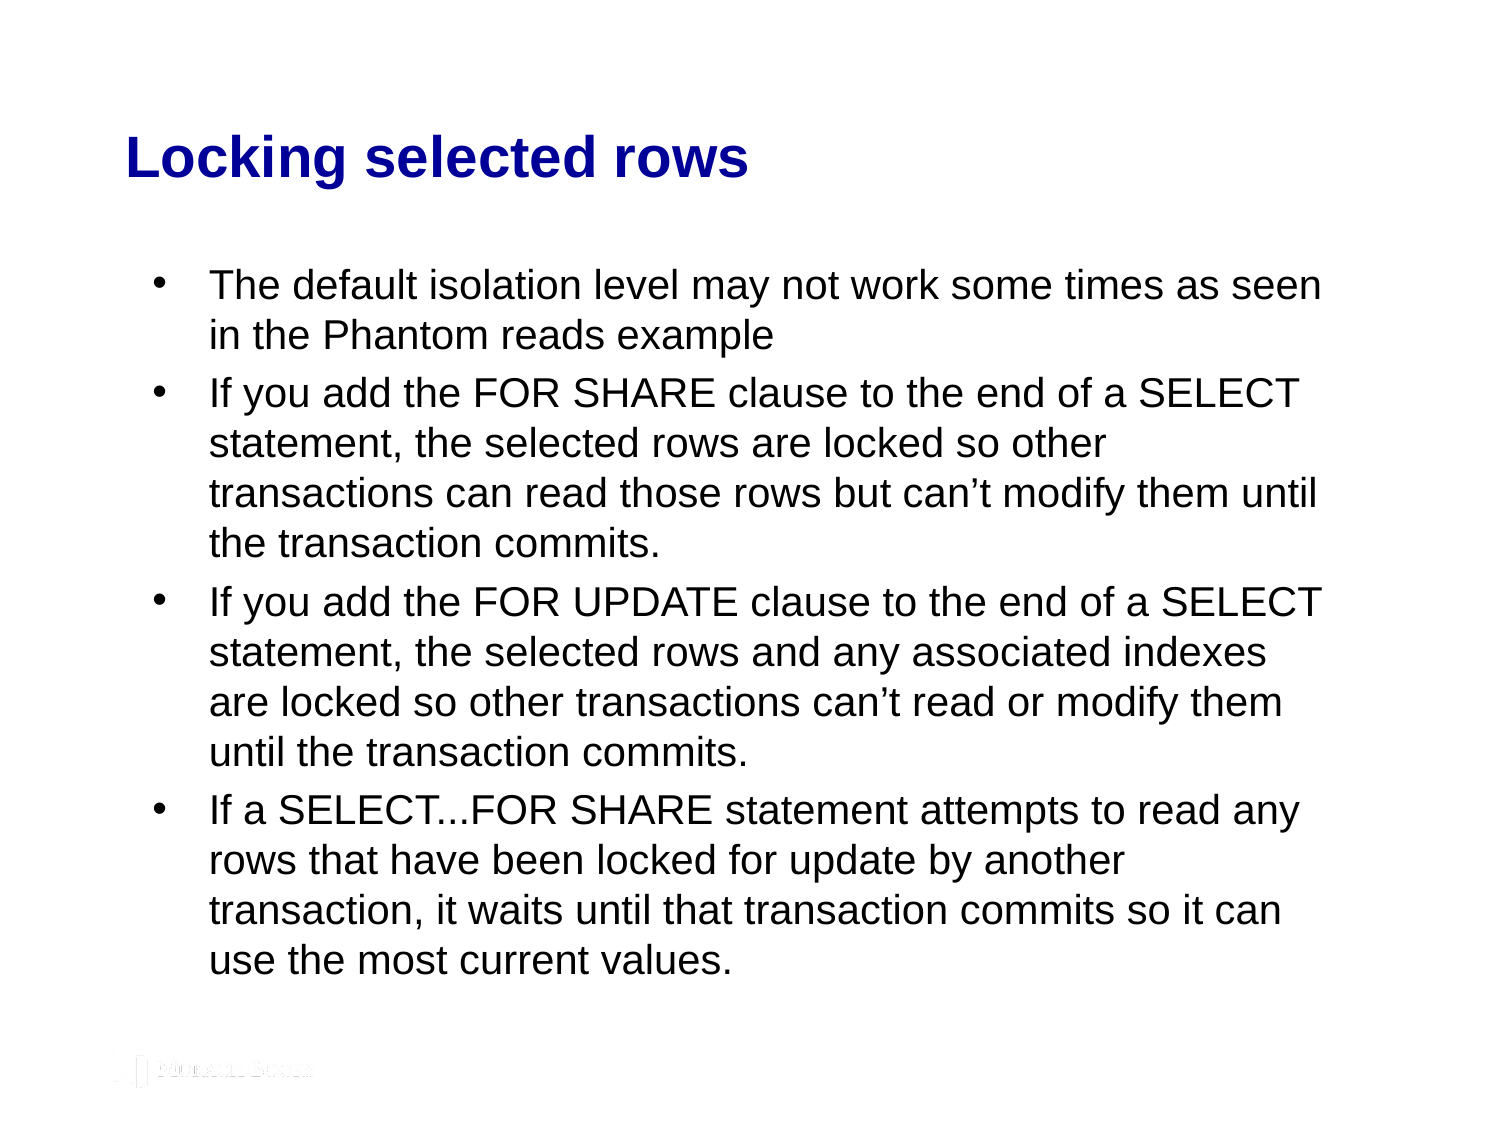

# Locking selected rows
The default isolation level may not work some times as seen in the Phantom reads example
If you add the FOR SHARE clause to the end of a SELECT statement, the selected rows are locked so other transactions can read those rows but can’t modify them until the transaction commits.
If you add the FOR UPDATE clause to the end of a SELECT statement, the selected rows and any associated indexes are locked so other transactions can’t read or modify them until the transaction commits.
If a SELECT...FOR SHARE statement attempts to read any rows that have been locked for update by another transaction, it waits until that transaction commits so it can use the most current values.
© 2019, Mike Murach & Associates, Inc.
Murach’s MySQL 3rd Edition

C14, Slide 179